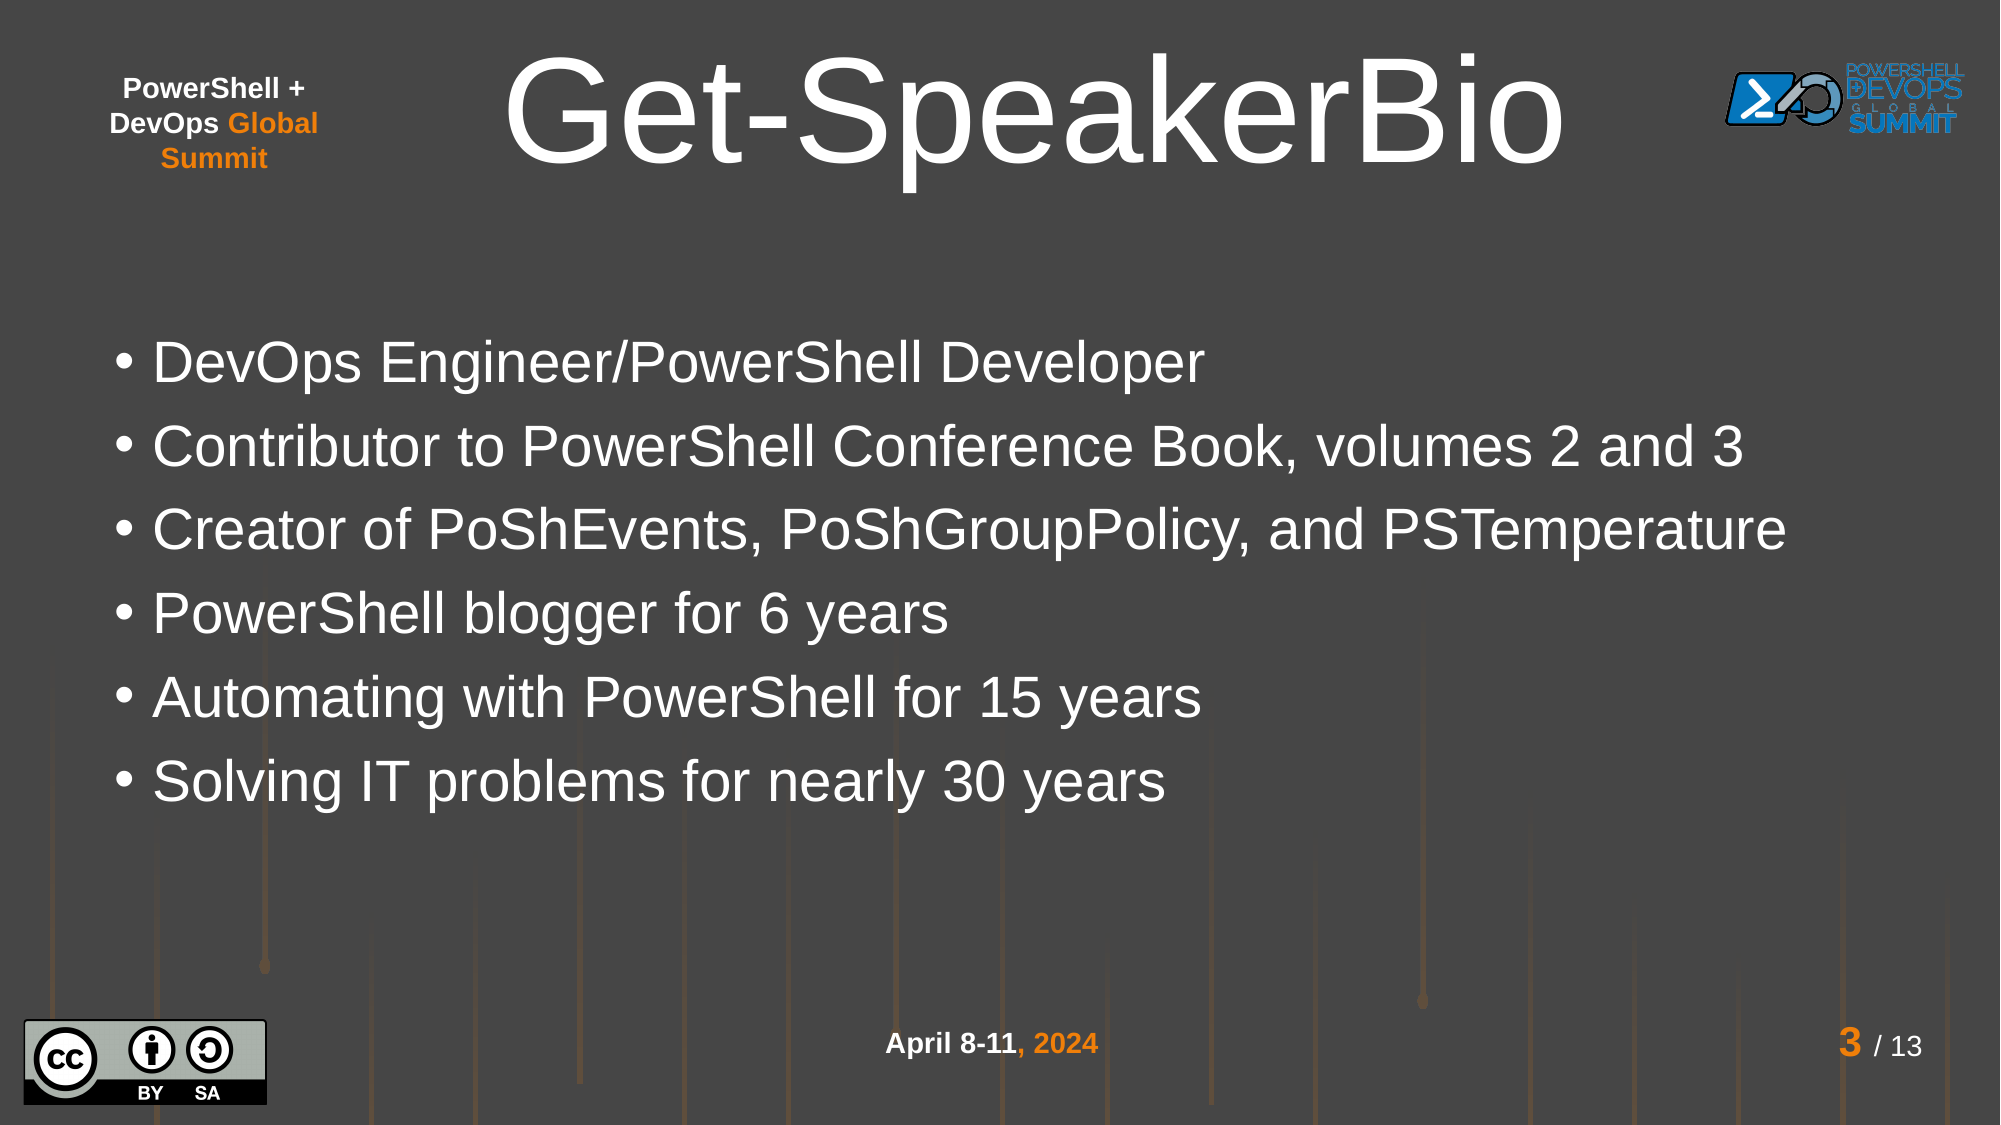

# Get-SpeakerBio
DevOps Engineer/PowerShell Developer
Contributor to PowerShell Conference Book, volumes 2 and 3
Creator of PoShEvents, PoShGroupPolicy, and PSTemperature
PowerShell blogger for 6 years
Automating with PowerShell for 15 years
Solving IT problems for nearly 30 years